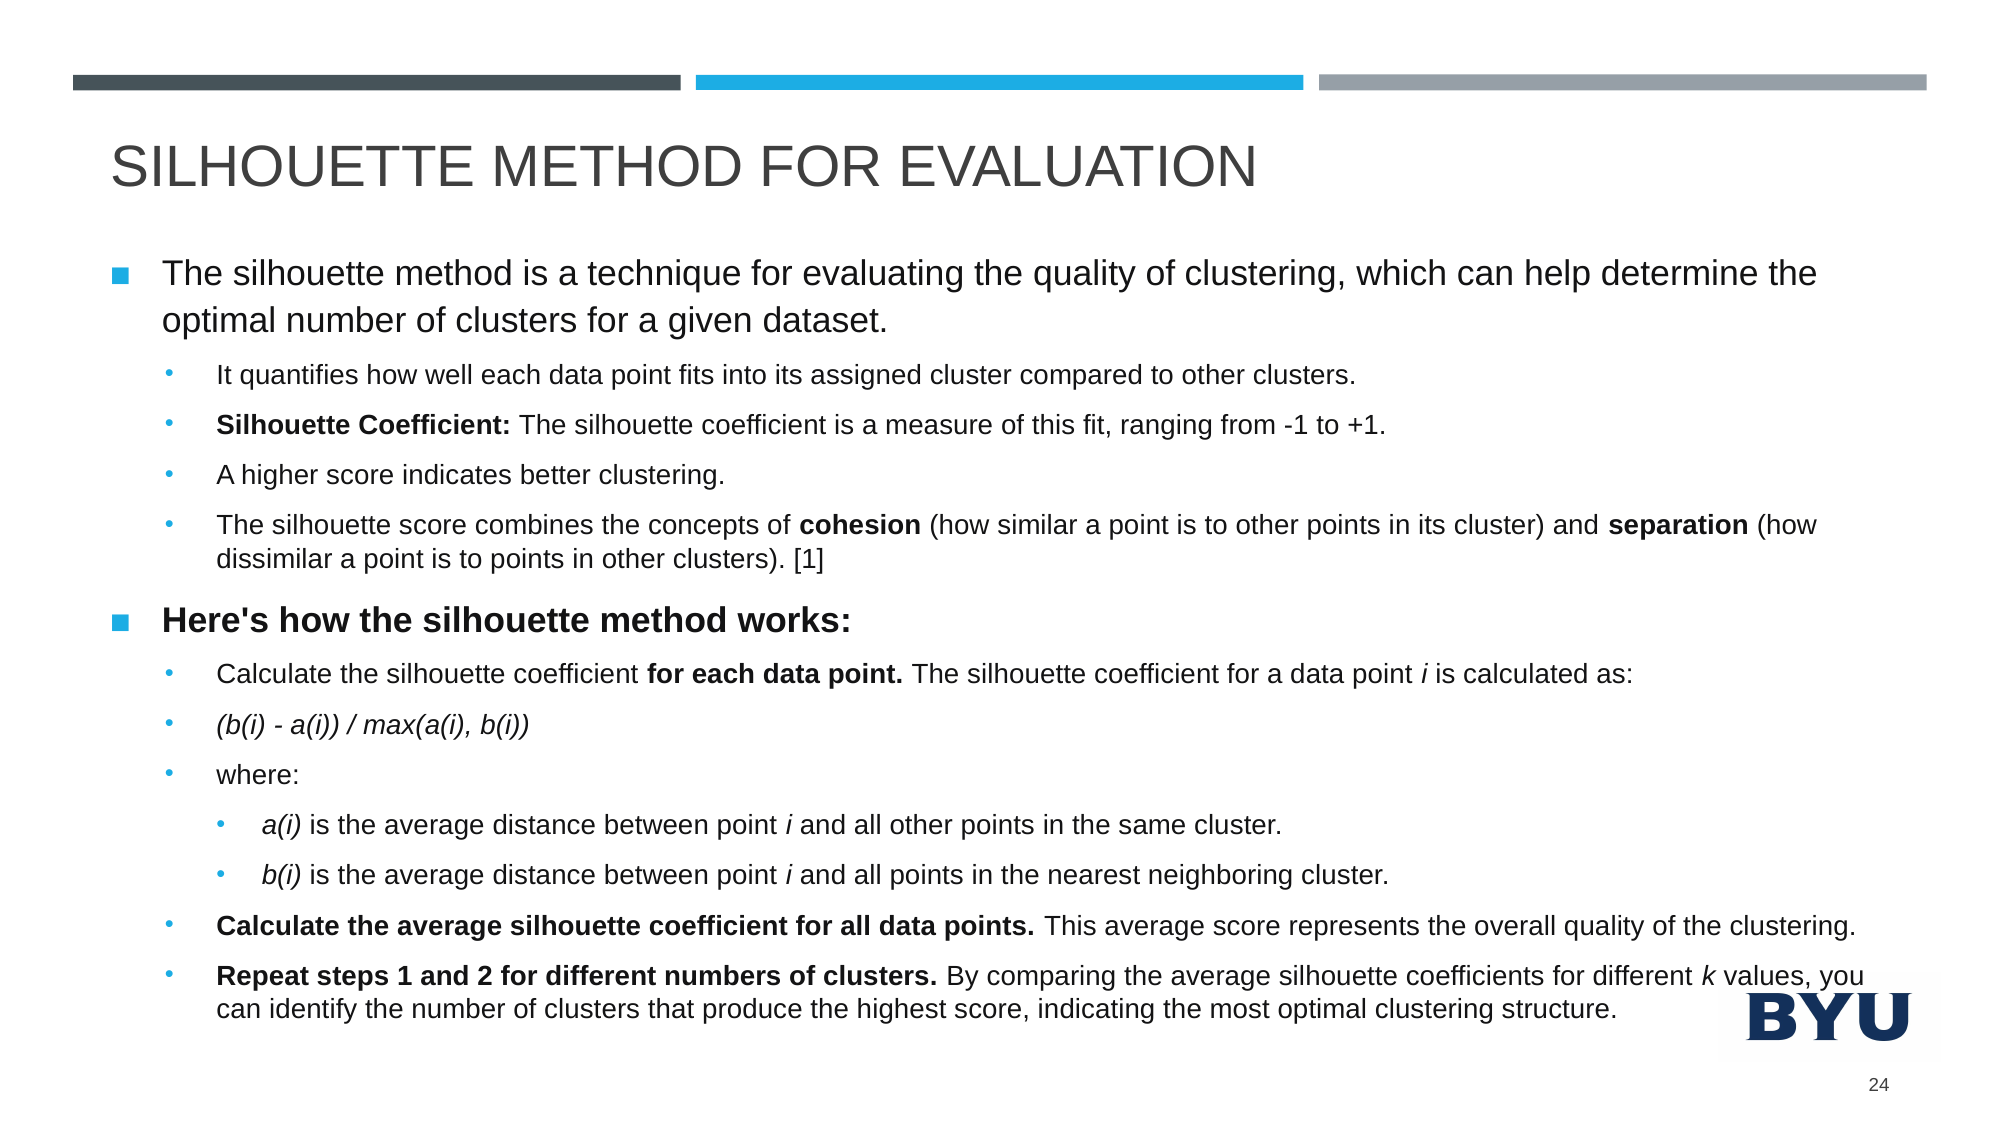

# SILHOUETTE METHOD FOR EVALUATION
The silhouette method is a technique for evaluating the quality of clustering, which can help determine the optimal number of clusters for a given dataset.
It quantifies how well each data point fits into its assigned cluster compared to other clusters.
Silhouette Coefficient: The silhouette coefficient is a measure of this fit, ranging from -1 to +1.
A higher score indicates better clustering.
The silhouette score combines the concepts of cohesion (how similar a point is to other points in its cluster) and separation (how dissimilar a point is to points in other clusters). [1]
Here's how the silhouette method works:
Calculate the silhouette coefficient for each data point. The silhouette coefficient for a data point i is calculated as:
(b(i) - a(i)) / max(a(i), b(i))
where:
a(i) is the average distance between point i and all other points in the same cluster.
b(i) is the average distance between point i and all points in the nearest neighboring cluster.
Calculate the average silhouette coefficient for all data points. This average score represents the overall quality of the clustering.
Repeat steps 1 and 2 for different numbers of clusters. By comparing the average silhouette coefficients for different k values, you can identify the number of clusters that produce the highest score, indicating the most optimal clustering structure.

24